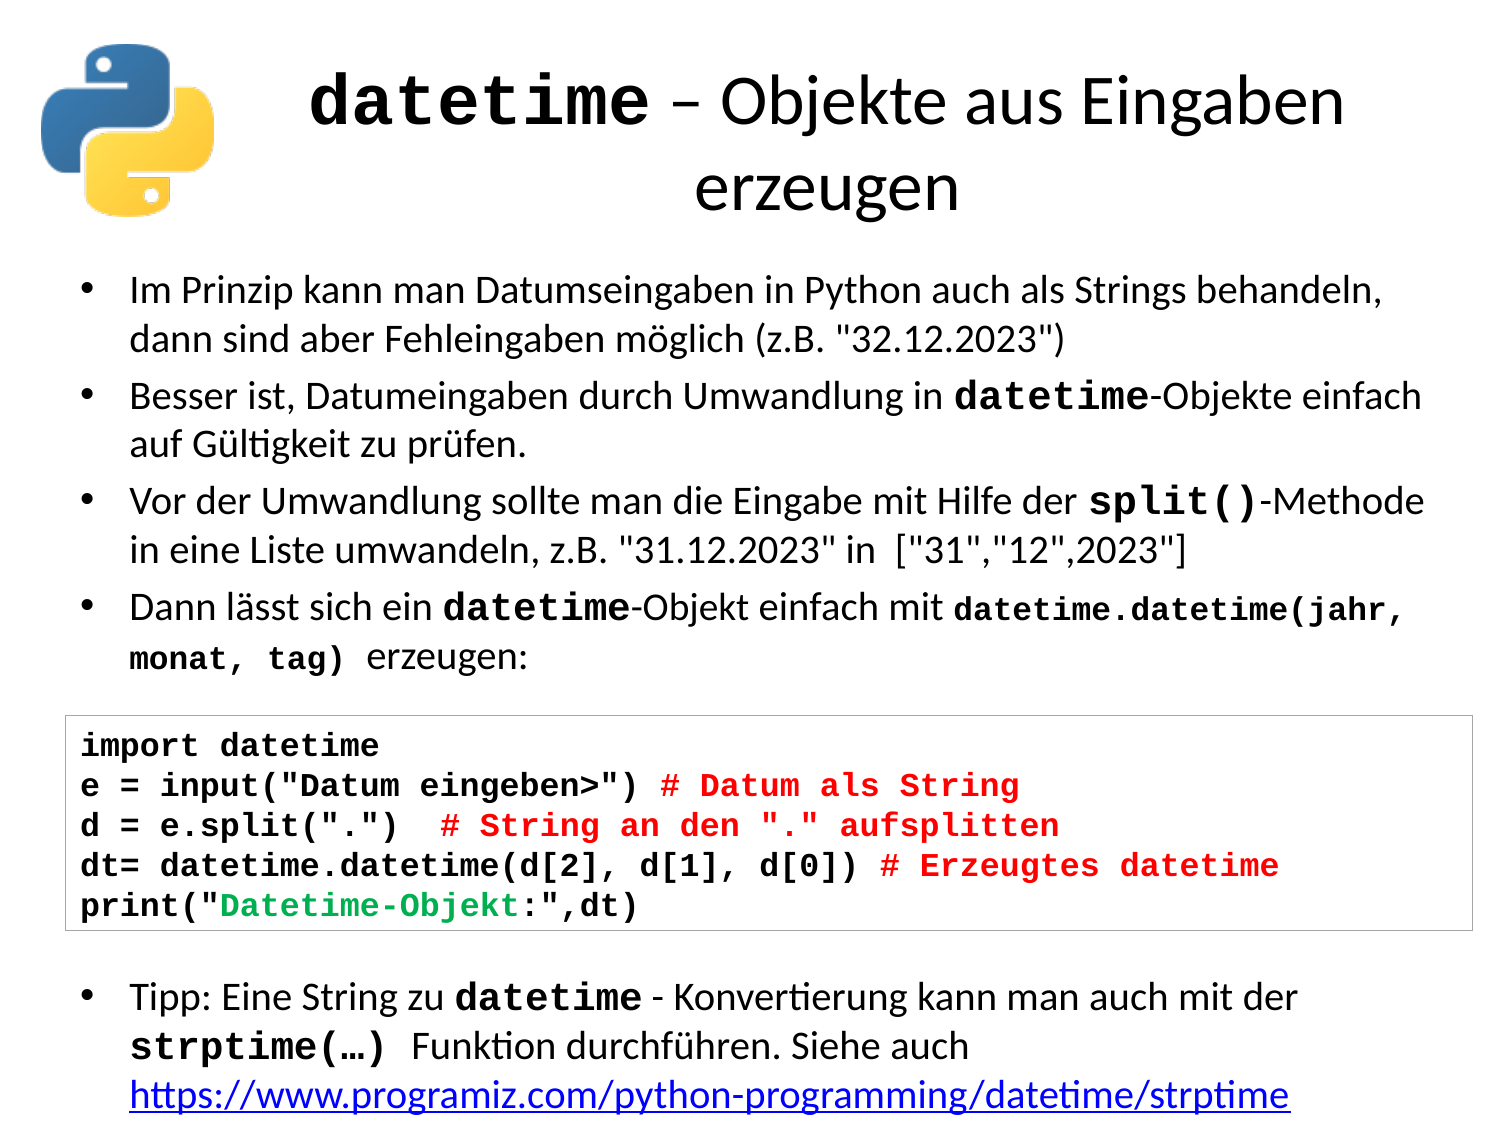

# datetime – Objekte aus Eingaben erzeugen
Im Prinzip kann man Datumseingaben in Python auch als Strings behandeln, dann sind aber Fehleingaben möglich (z.B. "32.12.2023")
Besser ist, Datumeingaben durch Umwandlung in datetime-Objekte einfach auf Gültigkeit zu prüfen.
Vor der Umwandlung sollte man die Eingabe mit Hilfe der split()-Methode in eine Liste umwandeln, z.B. "31.12.2023" in  ["31","12",2023"]
Dann lässt sich ein datetime-Objekt einfach mit datetime.datetime(jahr, monat, tag) erzeugen:

Tipp: Eine String zu datetime - Konvertierung kann man auch mit der strptime(…) Funktion durchführen. Siehe auch https://www.programiz.com/python-programming/datetime/strptime

import datetime
e = input("Datum eingeben>") # Datum als String
d = e.split(".")  # String an den "." aufsplitten
dt= datetime.datetime(d[2], d[1], d[0]) # Erzeugtes datetime
print("Datetime-Objekt:",dt)